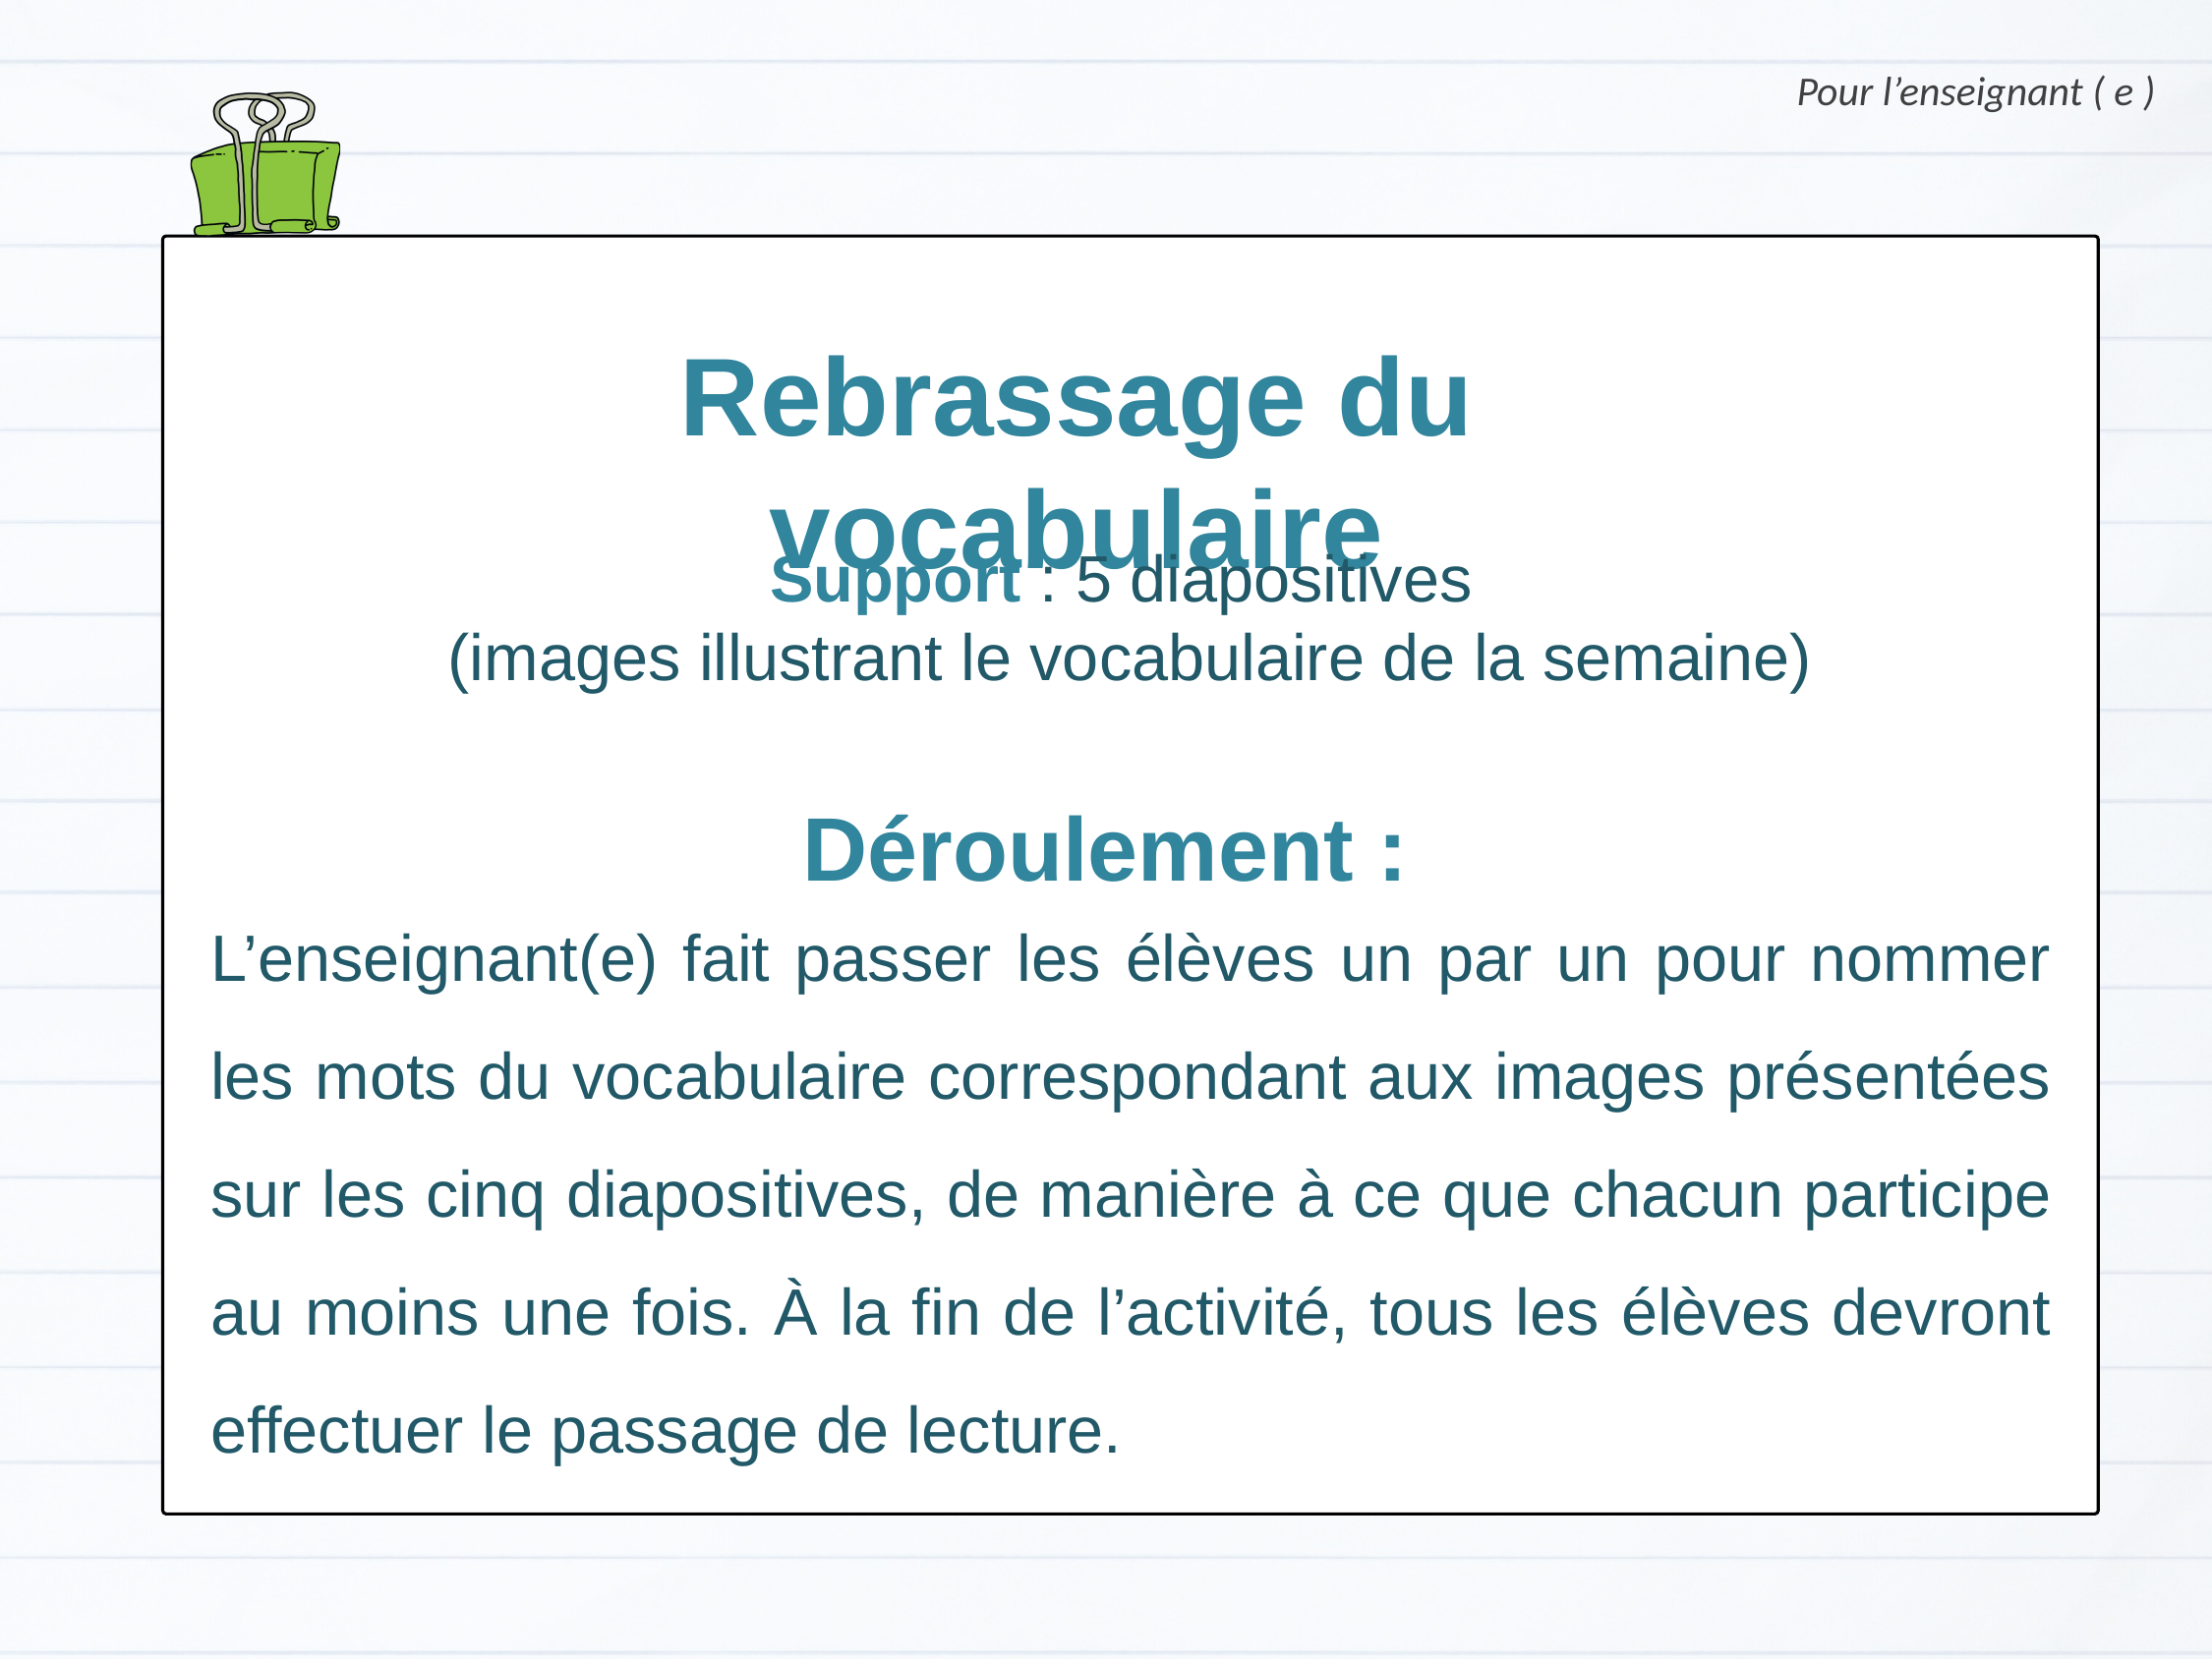

Pour l’enseignant ( e )

Rebrassage du vocabulaire

Support : 5 diapositives
(images illustrant le vocabulaire de la semaine)

Déroulement :

L’enseignant(e) fait passer les élèves un par un pour nommer les mots du vocabulaire correspondant aux images présentées sur les cinq diapositives, de manière à ce que chacun participe au moins une fois. À la fin de l’activité, tous les élèves devront effectuer le passage de lecture.
Version provisoire pour la formation des enseignants